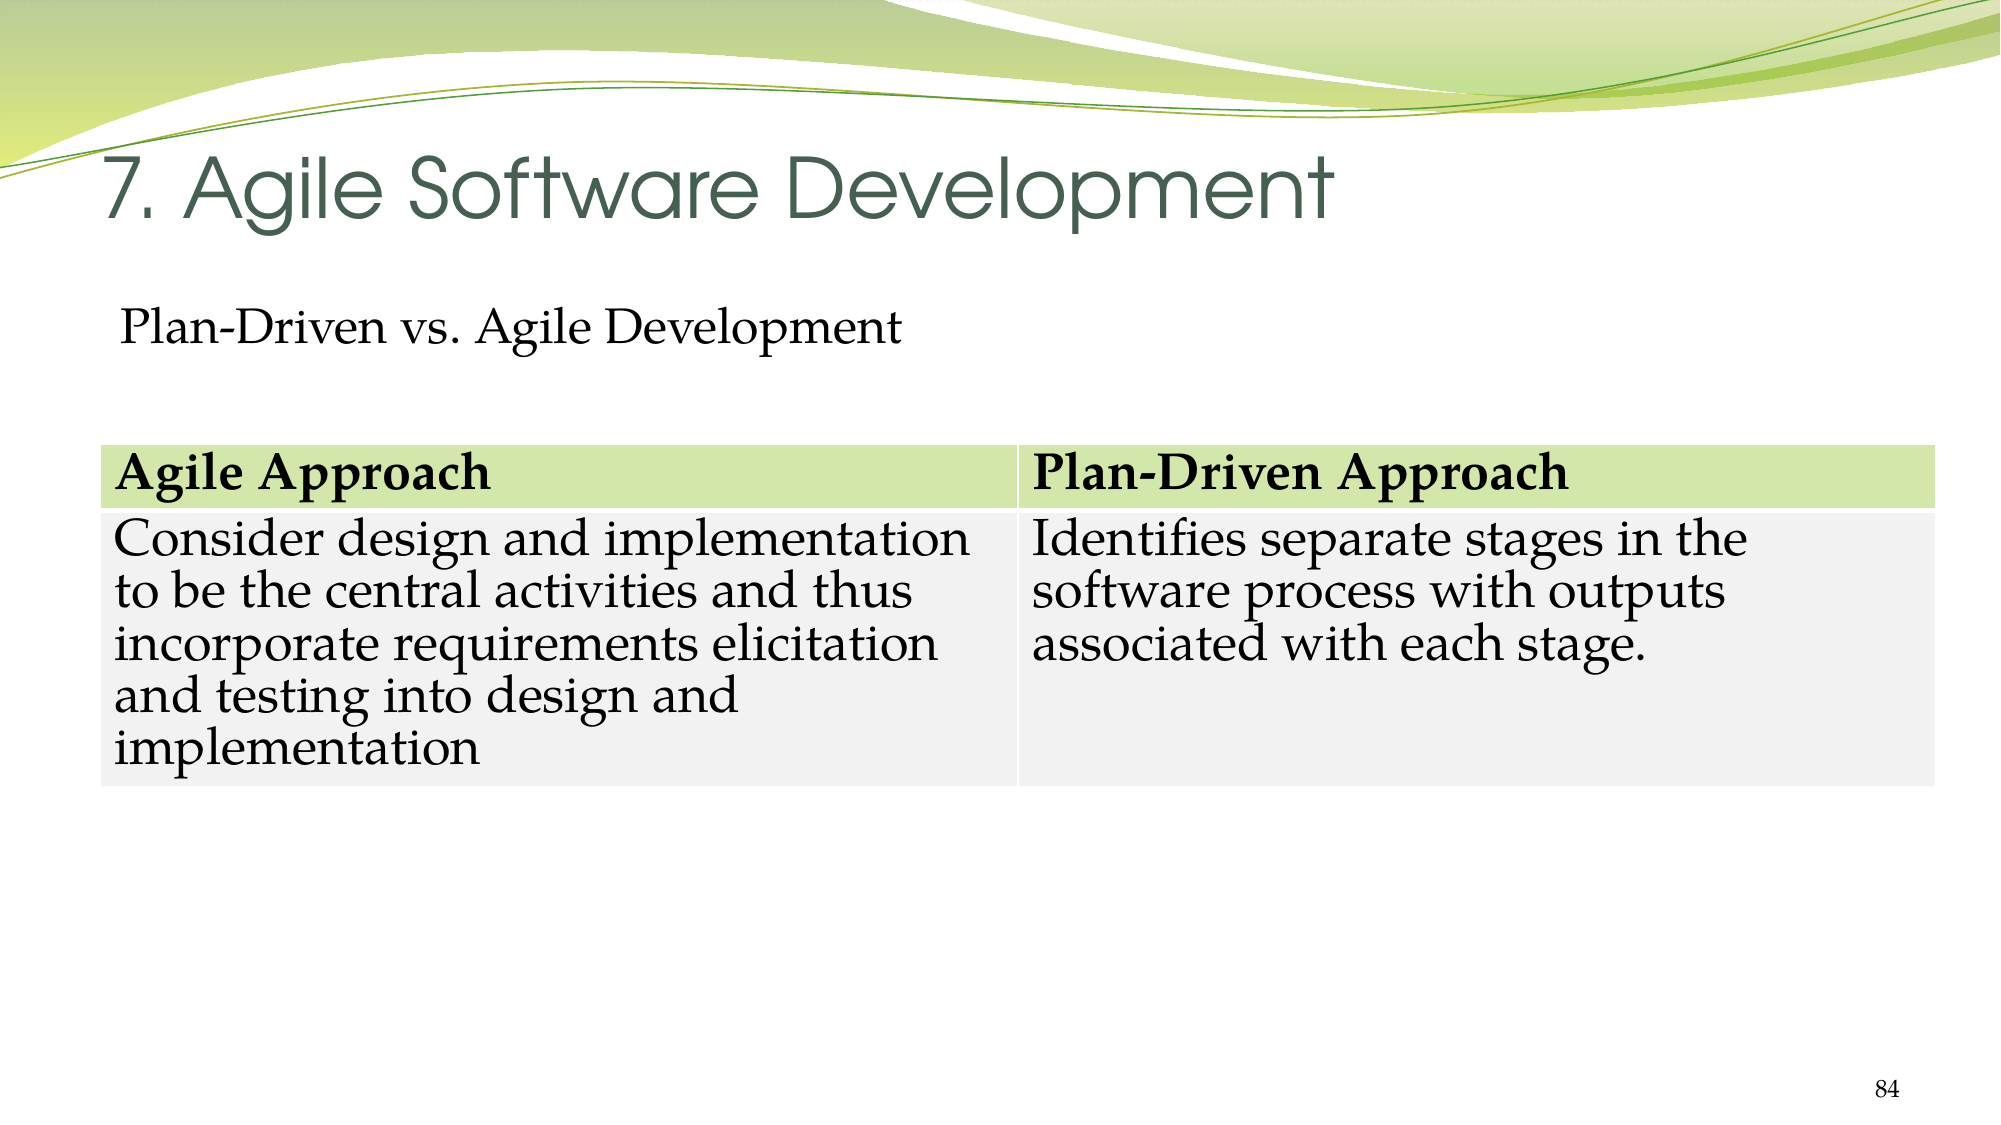

# 7. Agile Software Development
Plan-Driven vs. Agile Development
| Agile Approach | Plan-Driven Approach |
| --- | --- |
| Consider design and implementation to be the central activities and thus incorporate requirements elicitation and testing into design and implementation | Identifies separate stages in the software process with outputs associated with each stage. |
84